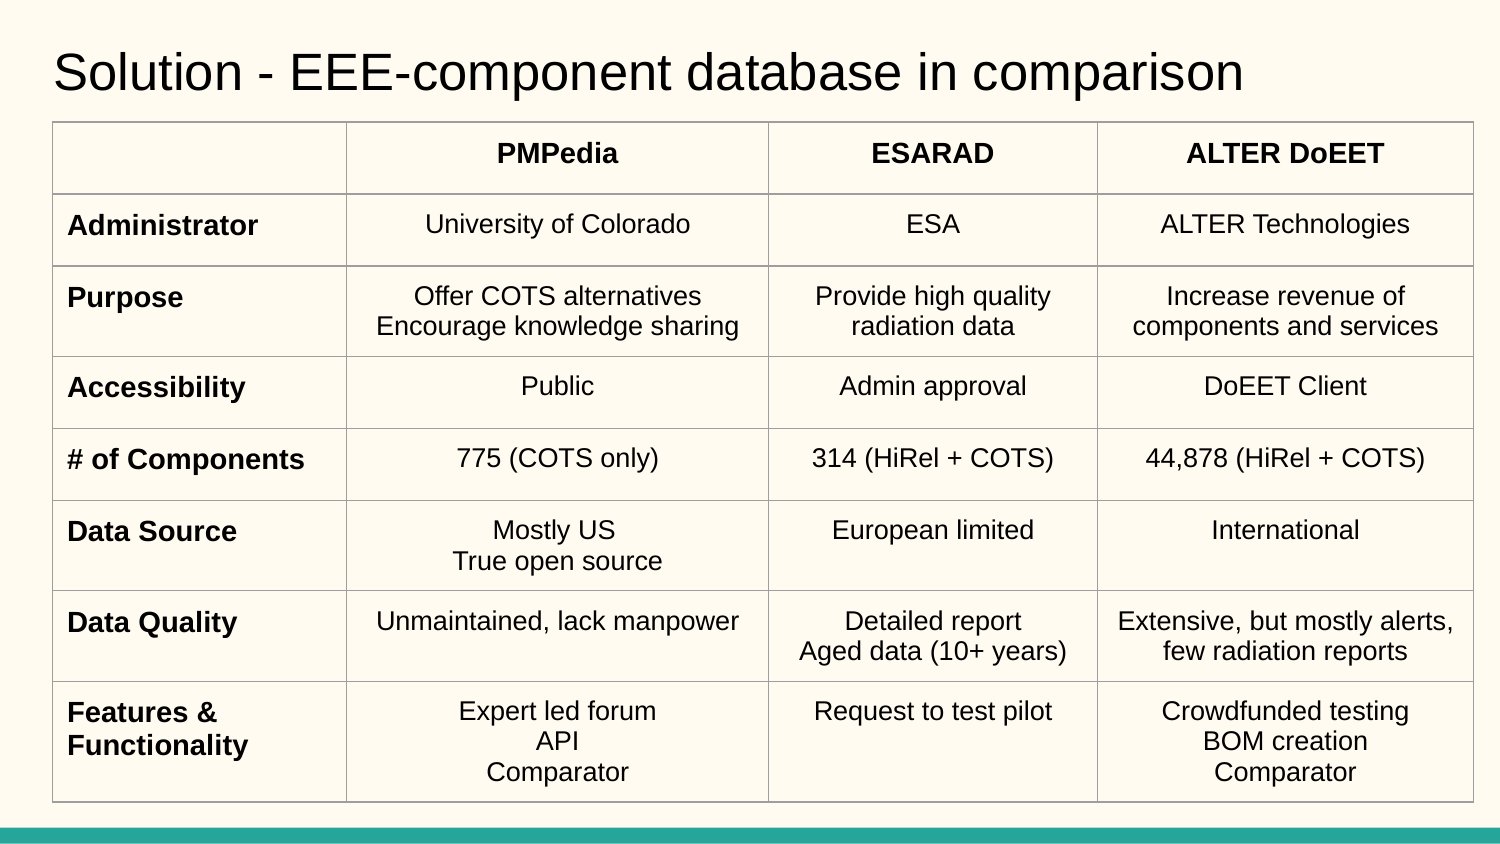

# Solution - EEE-component database in comparison
|  | PMPedia | ESARAD | ALTER DoEET |
| --- | --- | --- | --- |
| Administrator | University of Colorado | ESA | ALTER Technologies |
| Purpose | Offer COTS alternatives Encourage knowledge sharing | Provide high quality radiation data | Increase revenue of components and services |
| Accessibility | Public | Admin approval | DoEET Client |
| # of Components | 775 (COTS only) | 314 (HiRel + COTS) | 44,878 (HiRel + COTS) |
| Data Source | Mostly US True open source | European limited | International |
| Data Quality | Unmaintained, lack manpower | Detailed report Aged data (10+ years) | Extensive, but mostly alerts, few radiation reports |
| Features & Functionality | Expert led forum API Comparator | Request to test pilot | Crowdfunded testing BOM creation Comparator |